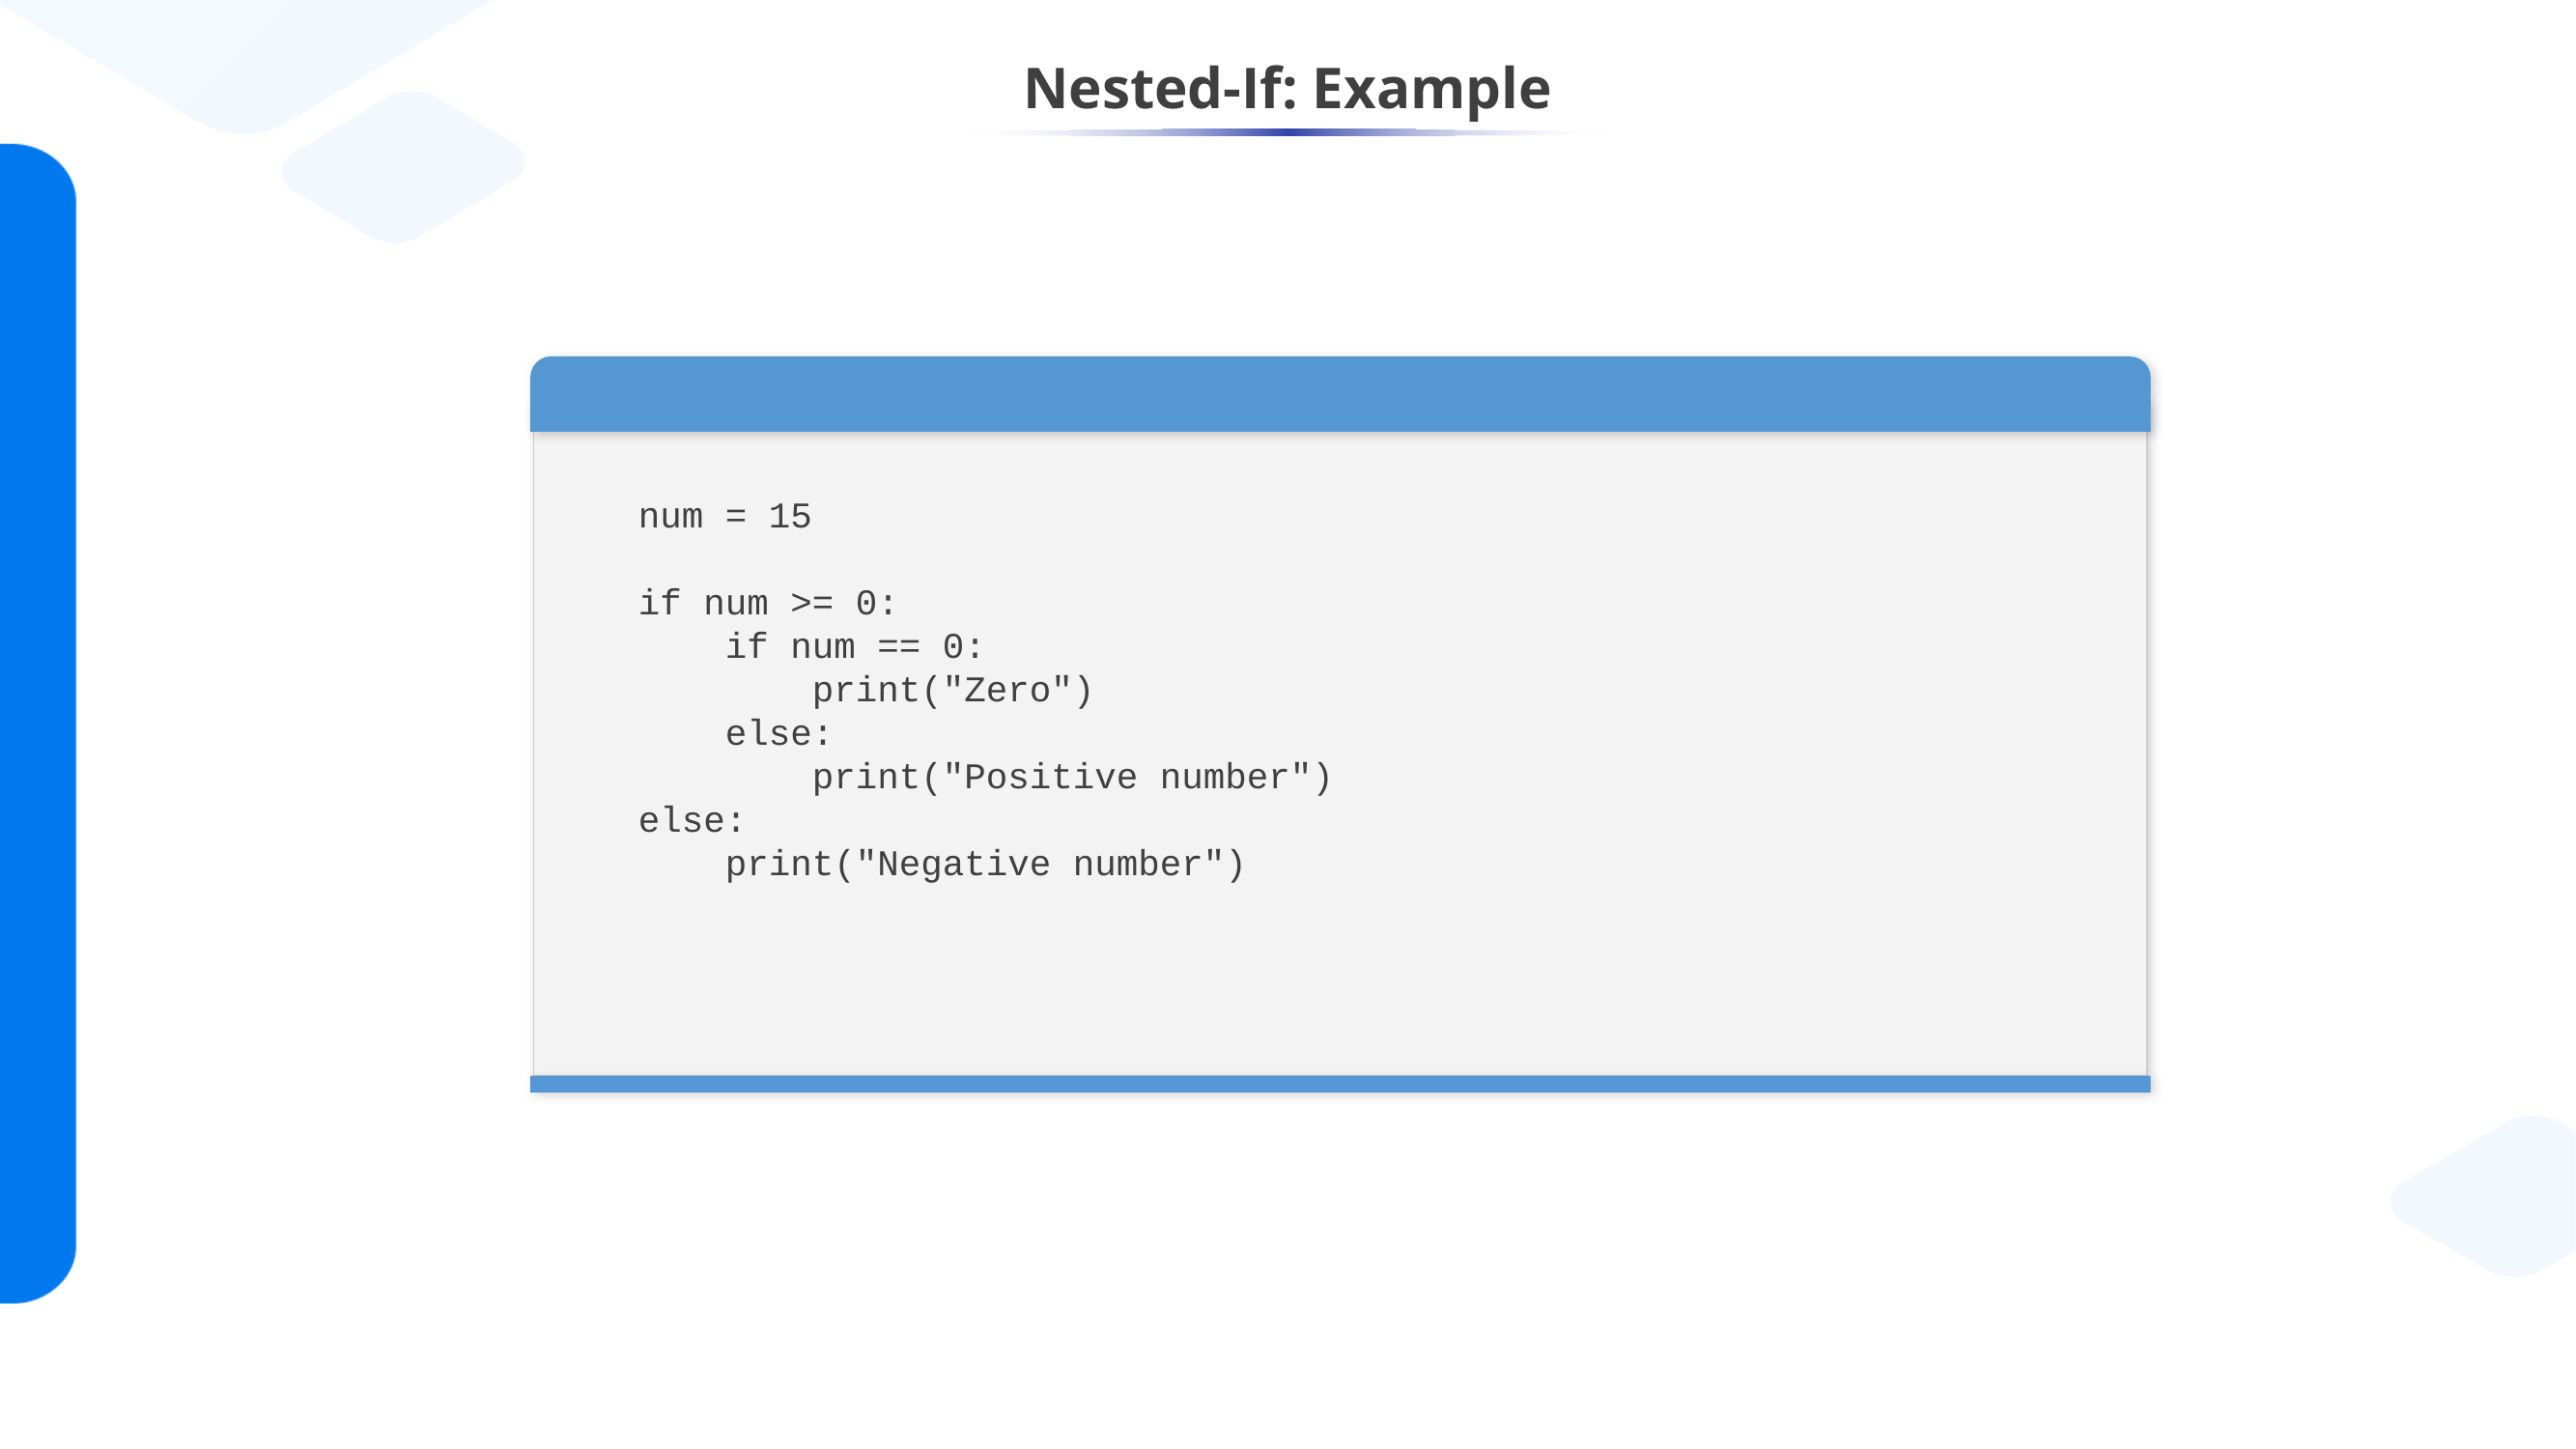

# Nested-If: Example

num = 15

if num >= 0:
    if num == 0:
        print("Zero")
    else:
        print("Positive number")
else:
    print("Negative number")